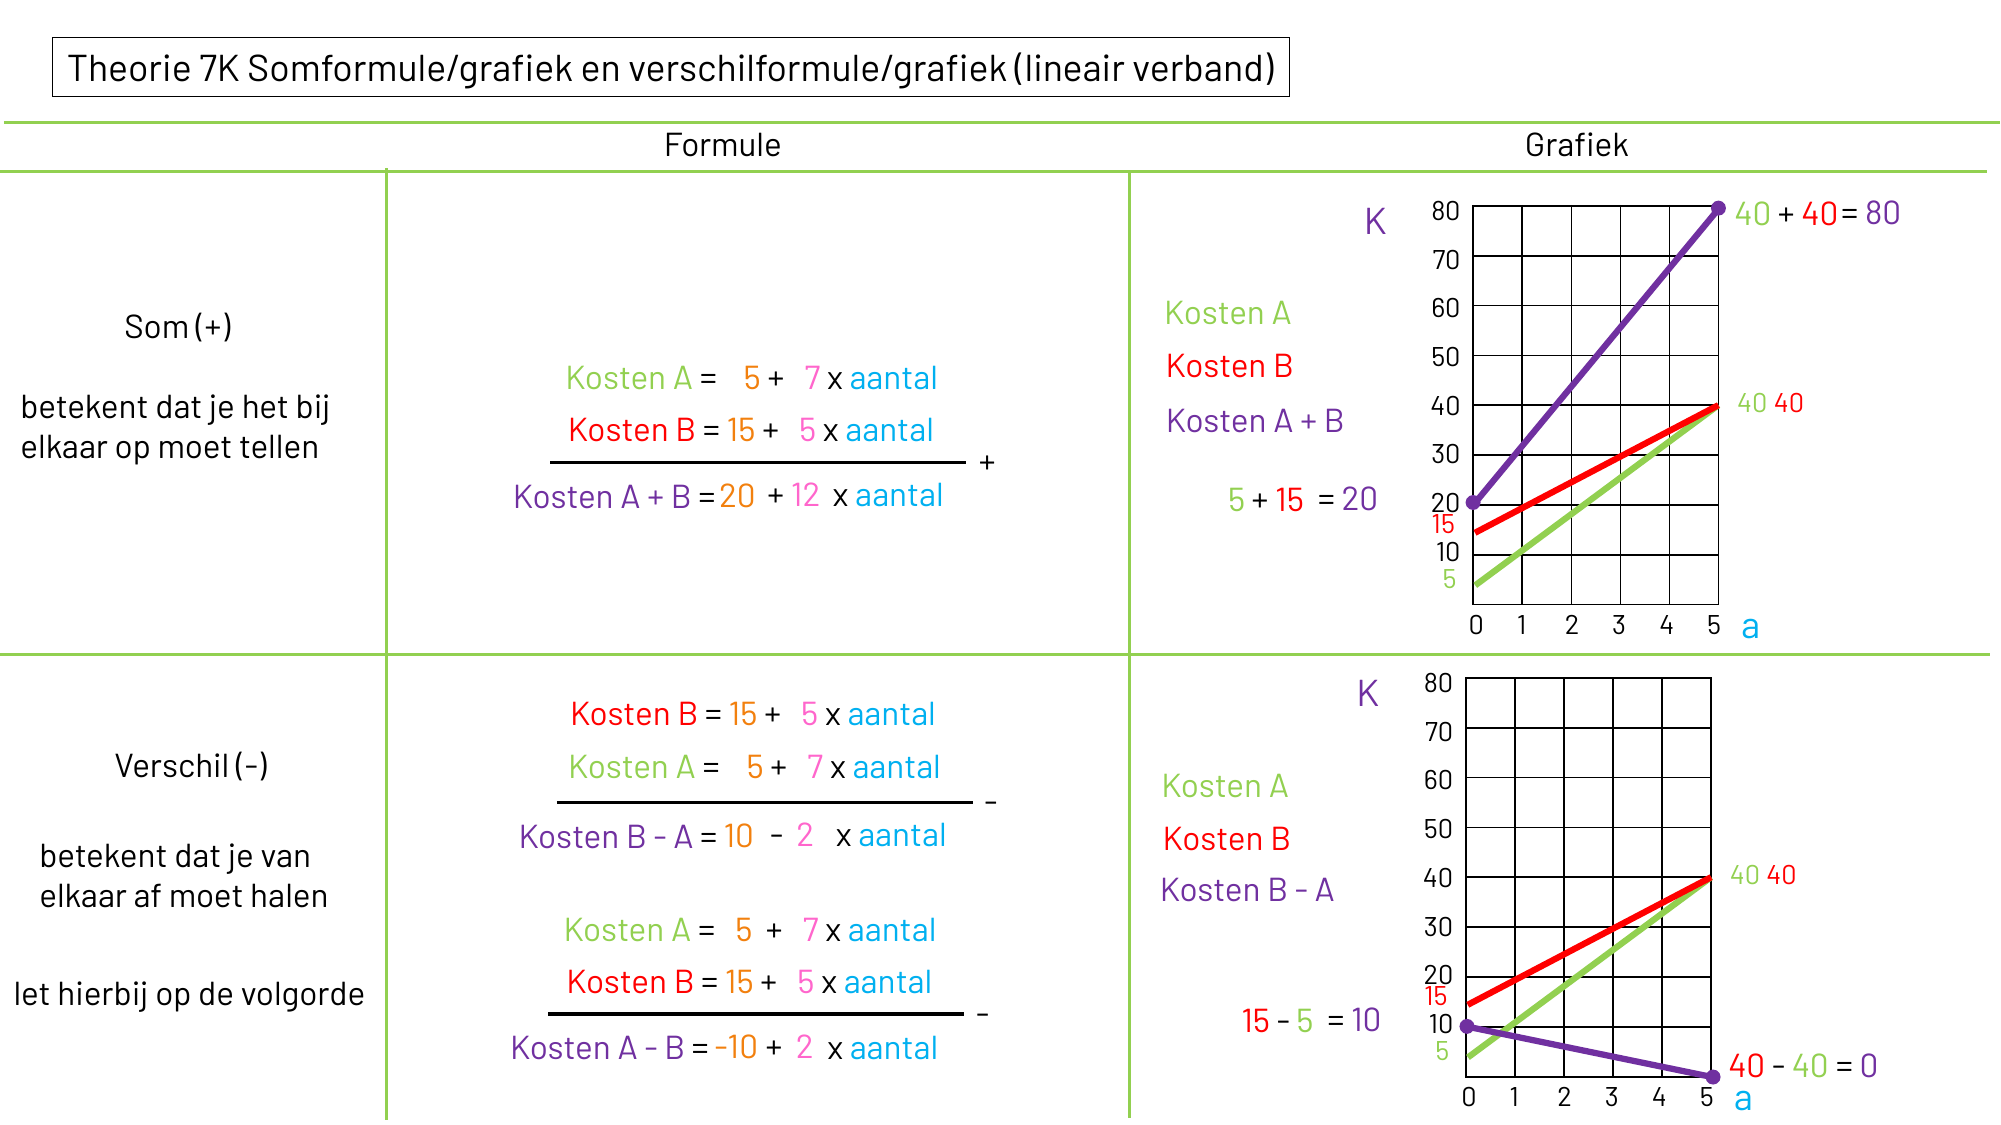

Theorie 7K Somformule/grafiek en verschilformule/grafiek (lineair verband)
Formule
Grafiek
80
70
60
50
40
30
20
10
= 80
40 + 40
K

|  |  |  |  |  |
| --- | --- | --- | --- | --- |
|  |  |  |  |  |
|  |  |  |  |  |
|  |  |  |  |  |
|  |  |  |  |  |
|  |  |  |  |  |
|  |  |  |  |  |
|  |  |  |  |  |
Kosten A
Som (+)
Kosten B
Kosten A =    5 +   7 x aantal
40
40
betekent dat je het bij elkaar op moet tellen
Kosten A + B
Kosten B = 15 +   5 x aantal
+
+ 12
x aantal
20
Kosten A + B =
= 20
5 + 15

15
5
a
0      1       2      3      4      5
80
70
60
50
40
30
20
10
K
|  |  |  |  |  |
| --- | --- | --- | --- | --- |
|  |  |  |  |  |
|  |  |  |  |  |
|  |  |  |  |  |
|  |  |  |  |  |
|  |  |  |  |  |
|  |  |  |  |  |
|  |  |  |  |  |
Kosten B = 15 +   5 x aantal
Verschil (-)
Kosten A =    5 +   7 x aantal
Kosten A
-
x aantal
-  2
  10
Kosten B - A =
Kosten B
betekent dat je van elkaar af moet halen
40
40
Kosten B - A
Kosten A =   5  +   7 x aantal
Kosten B = 15 +   5 x aantal
let hierbij op de volgorde
15
-
= 10
15 - 5
+  2
  -10
x aantal
Kosten A - B =

5
40 - 40
= 0
a

0      1       2      3      4      5